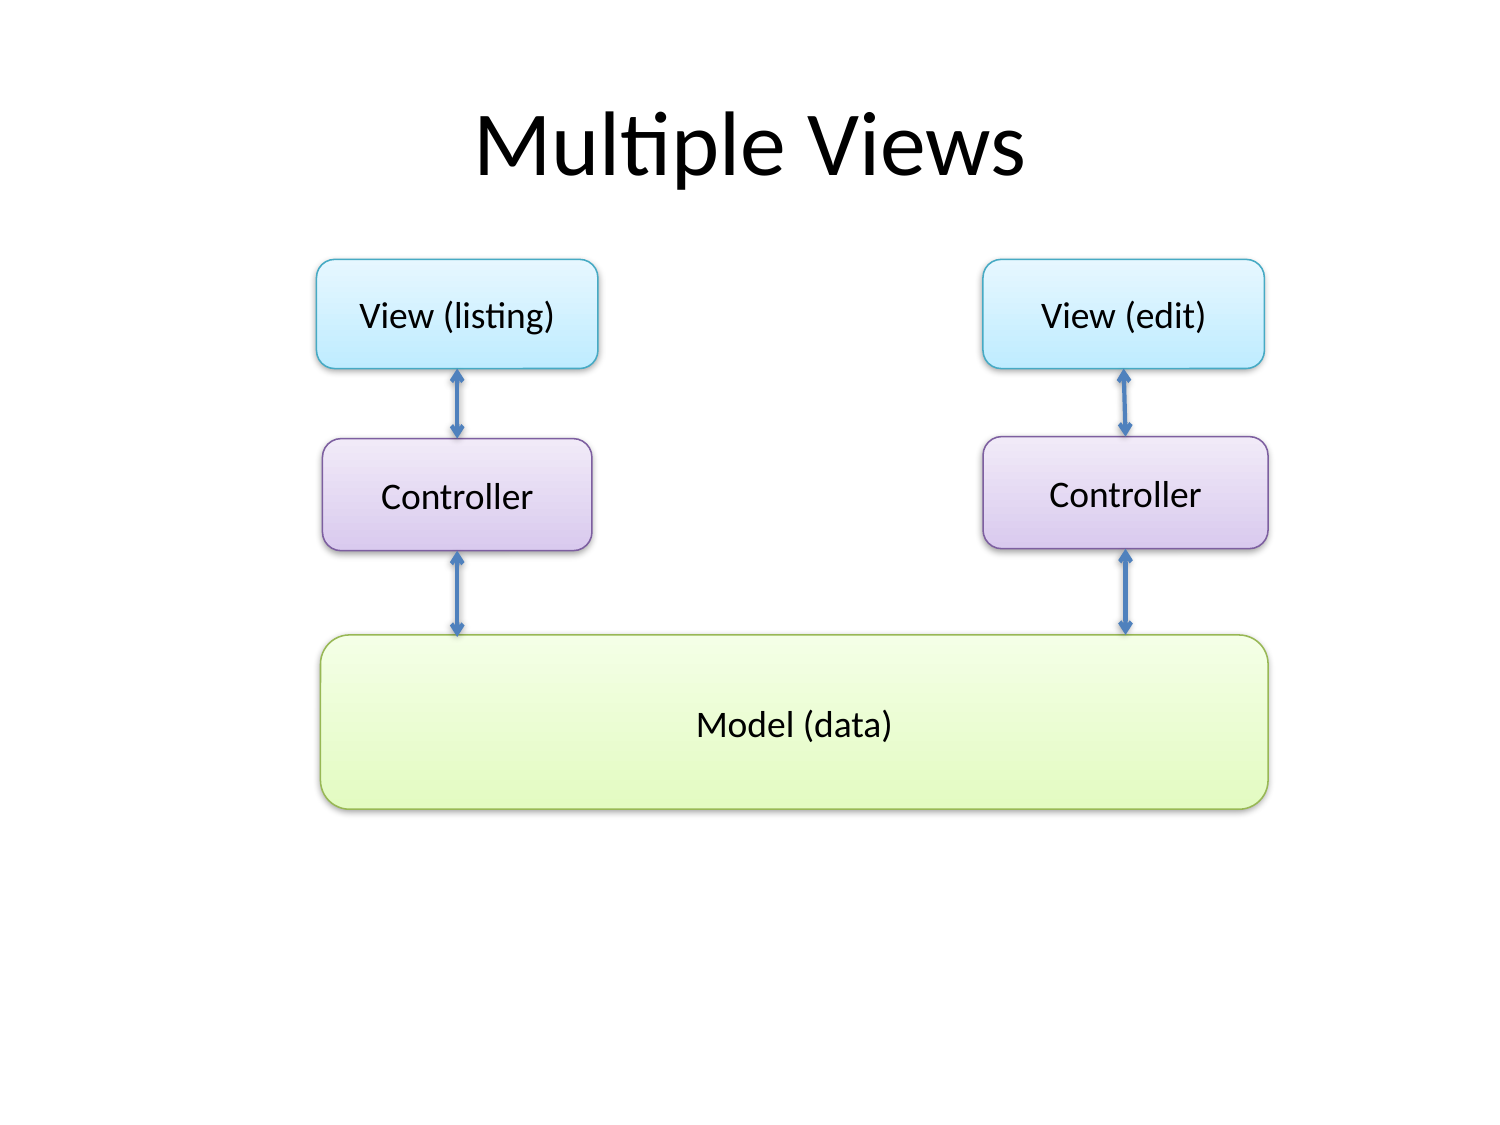

# Multiple Views
View (listing)
View (edit)
Controller
Controller
Model (data)